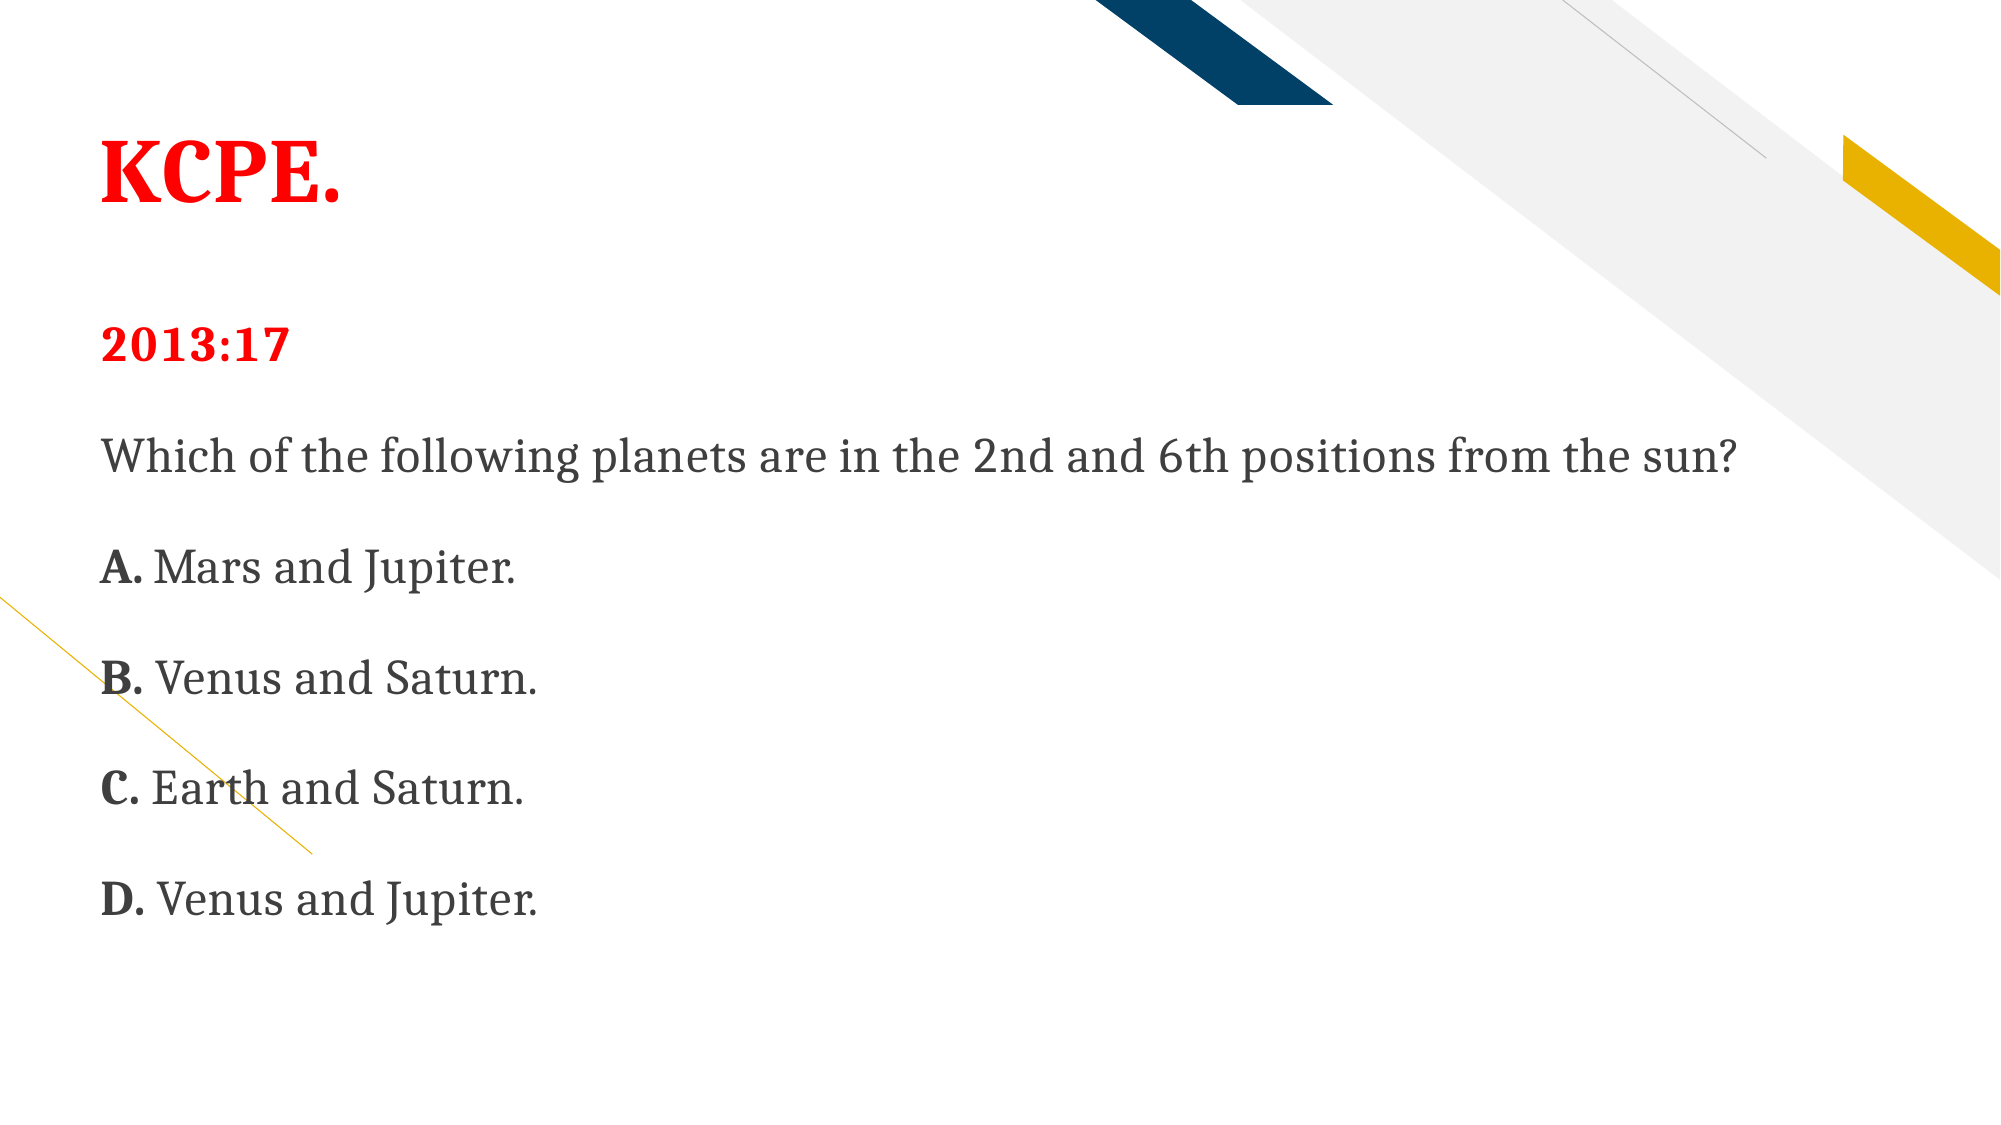

# KCPE.
2013:17
Which of the following planets are in the 2nd and 6th positions from the sun?
A. Mars and Jupiter.
B. Venus and Saturn.
C. Earth and Saturn.
D. Venus and Jupiter.